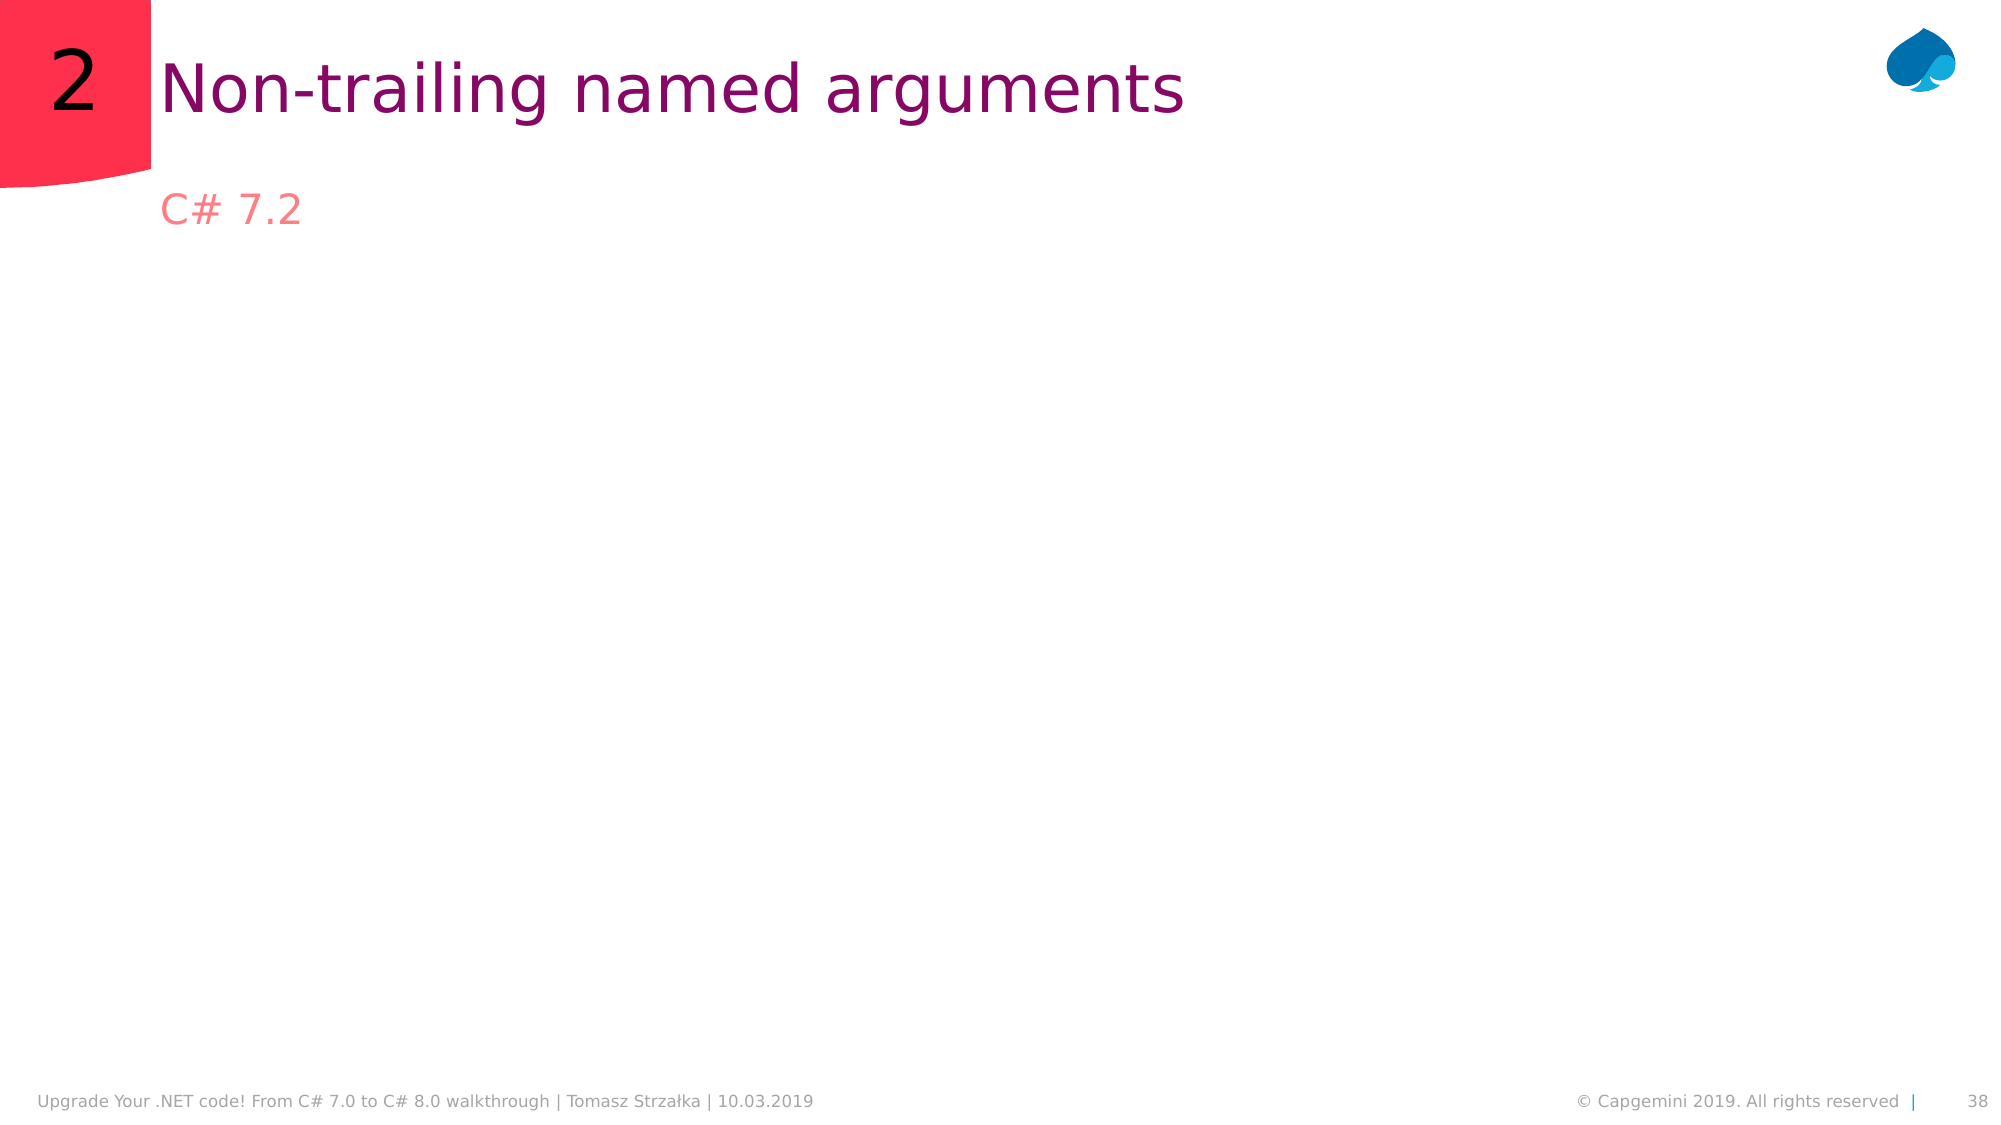

# Non-trailing named arguments
2
C# 7.2